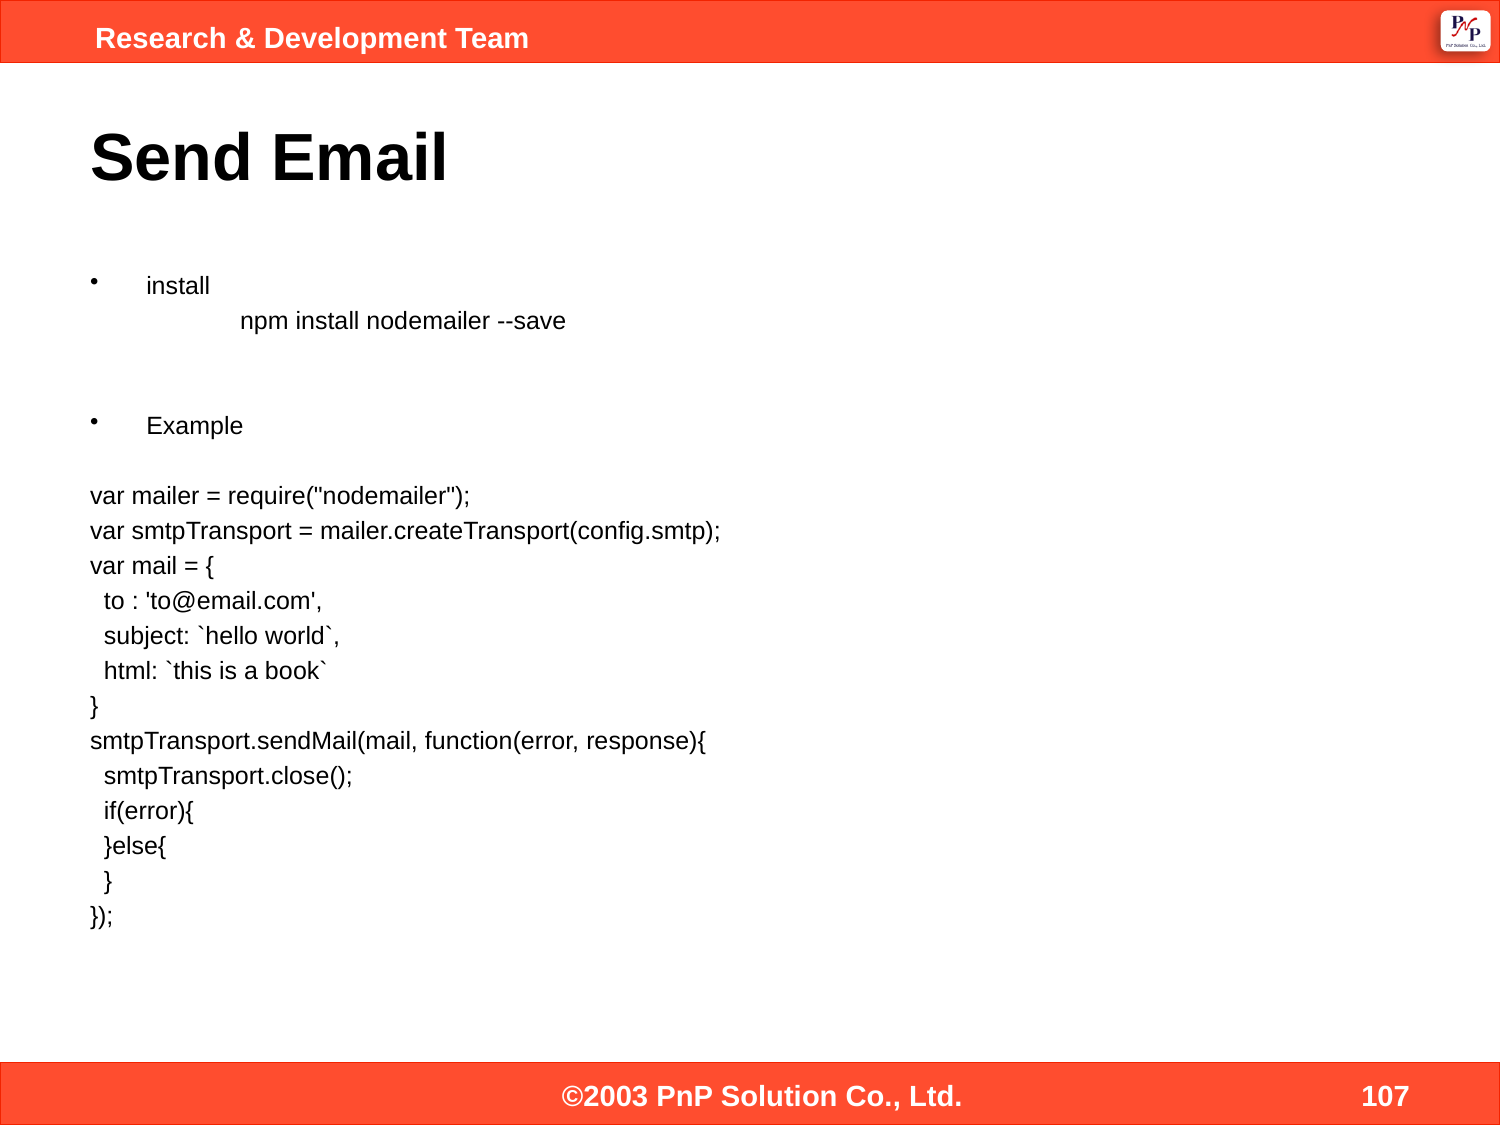

# Send Email
install
	npm install nodemailer --save

Example

var mailer = require("nodemailer");
var smtpTransport = mailer.createTransport(config.smtp);
var mail = {
  to : 'to@email.com',
  subject: `hello world`,
  html: `this is a book`
}
smtpTransport.sendMail(mail, function(error, response){
  smtpTransport.close();
  if(error){
  }else{
  }
});

©2003 PnP Solution Co., Ltd.
107